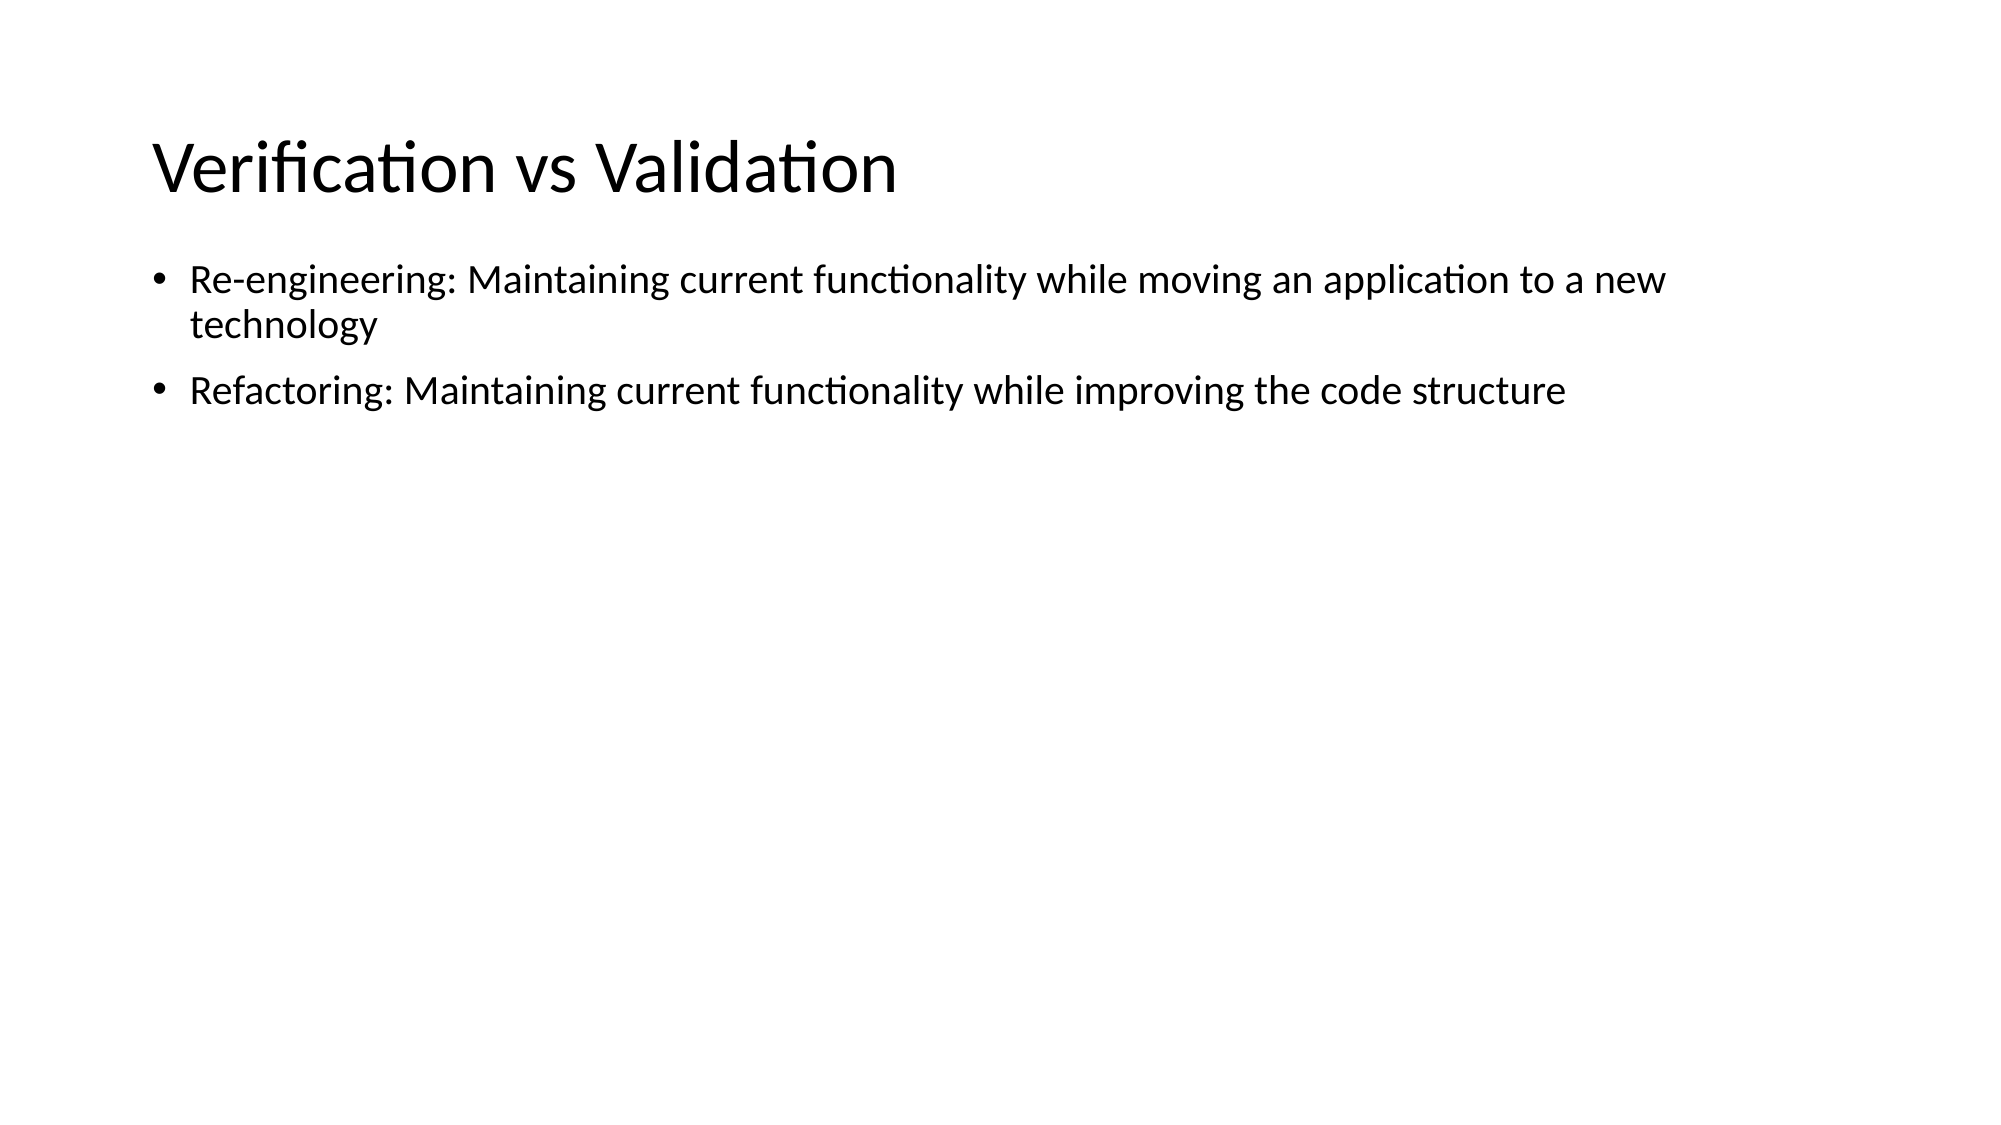

# Verification vs Validation
Re-engineering: Maintaining current functionality while moving an application to a new technology
Refactoring: Maintaining current functionality while improving the code structure